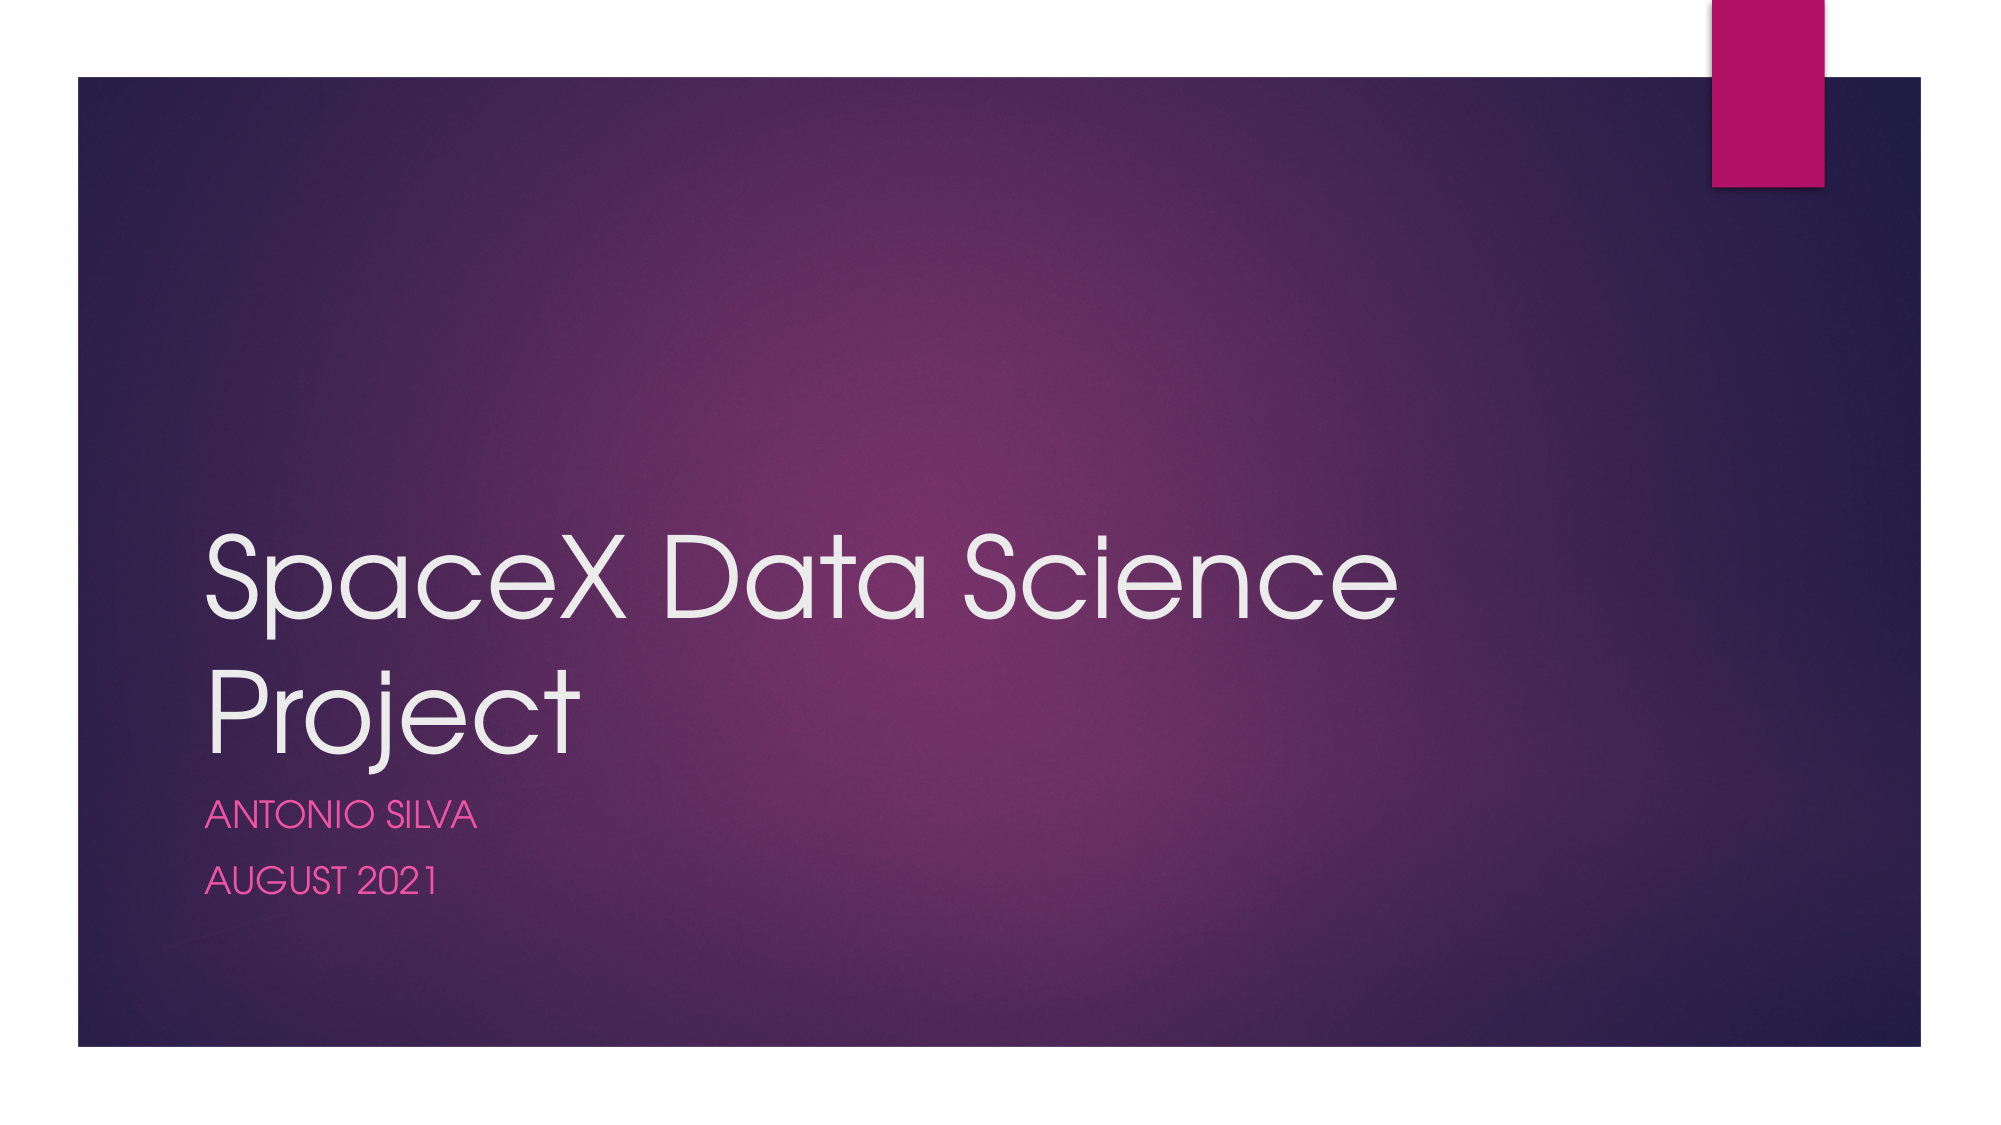

# SpaceX Data Science Project
Antonio Silva
August 2021